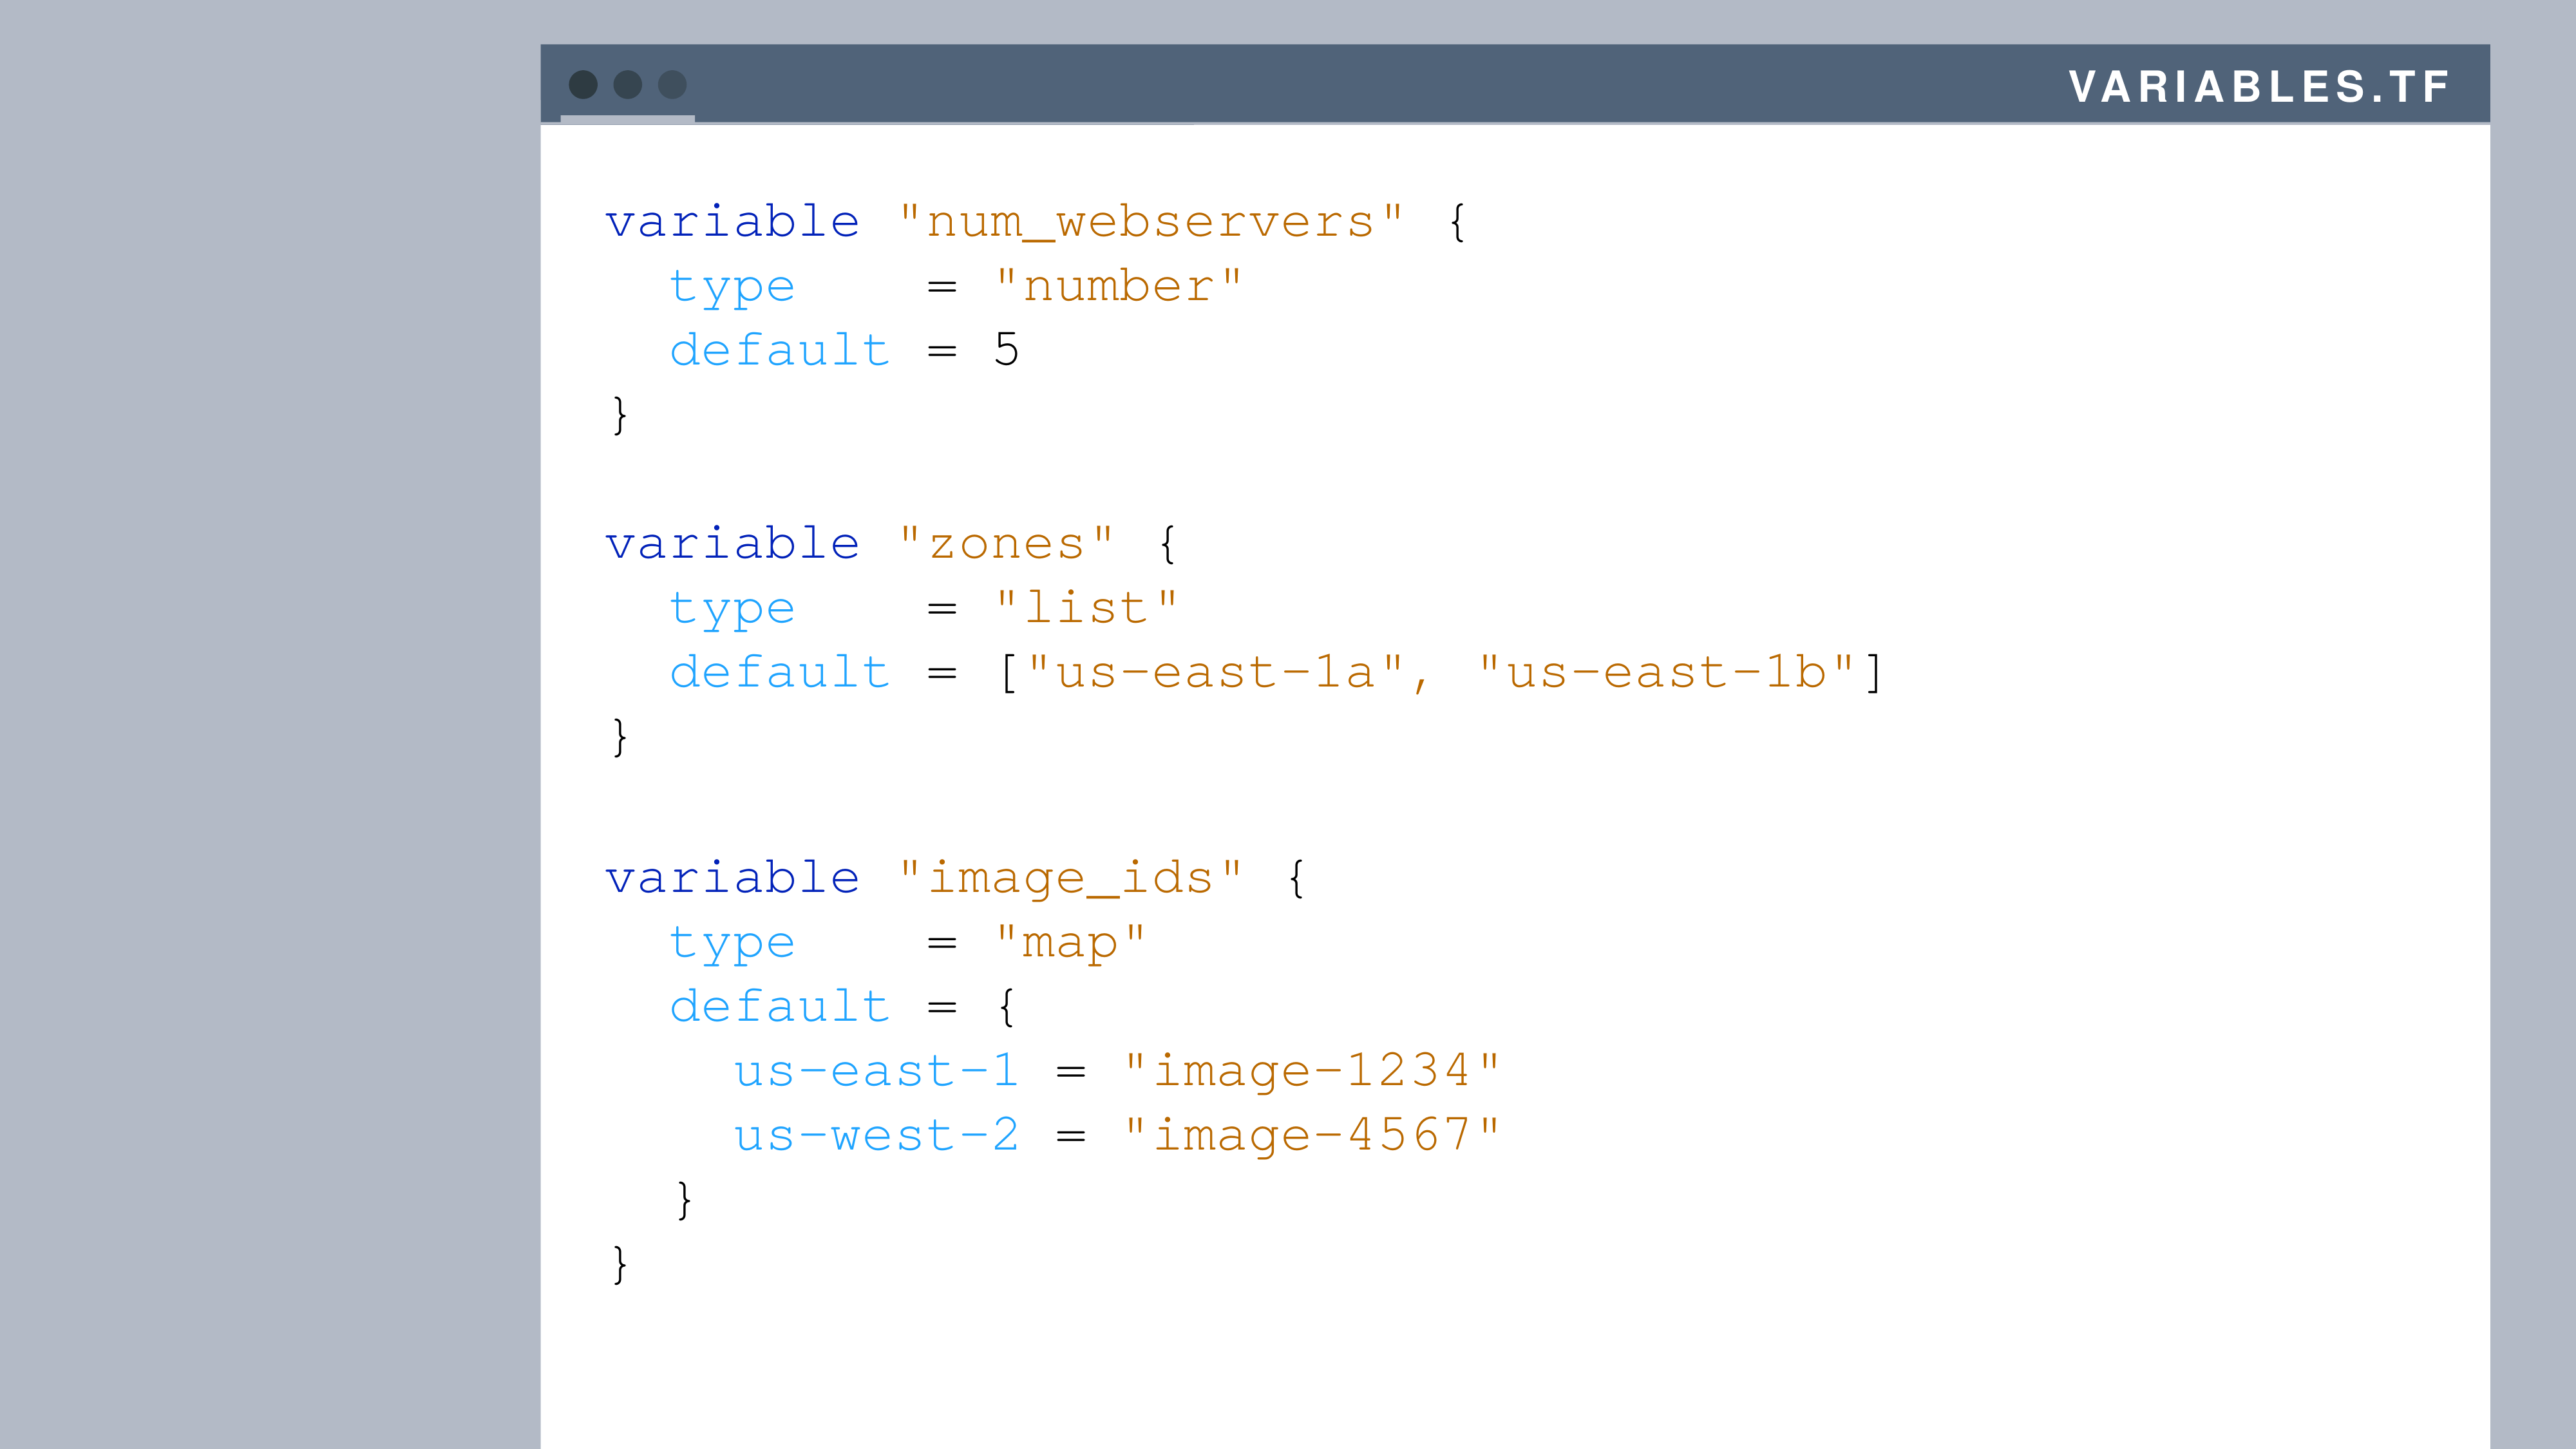

variables.tf
variable "num_webservers" {
  type    = "number"
  default = 5
}

variable "zones" {
  type    = "list"
  default = ["us-east-1a", "us-east-1b"]
}

variable "image_ids" {
  type    = "map"
  default = {
    us-east-1 = "image-1234"
    us-west-2 = "image-4567"
  }
}

115